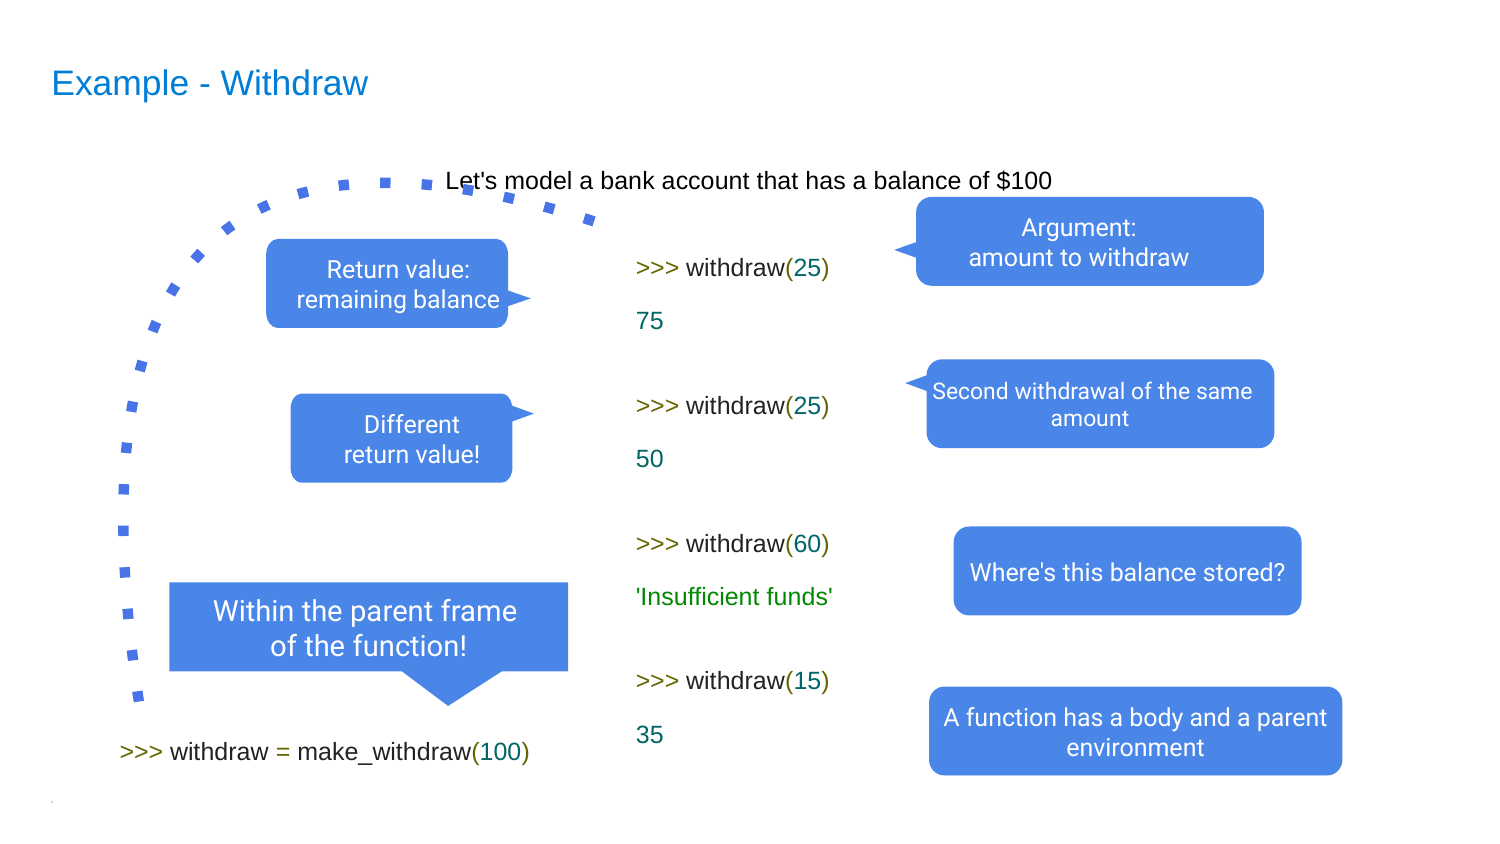

# Example - Withdraw

Let's model a bank account that has a balance of $100

Argument:
amount to withdraw
>>> withdraw(25)
75
>>> withdraw(25)
50
>>> withdraw(60)
'Insufficient funds'
>>> withdraw(15)
35
Return value:
remaining balance
 Second withdrawal of the same amount
Different
return value!
Where's this balance stored?
Within the parent frame
of the function!
A function has a body and a parent environment
>>> withdraw = make_withdraw(100)

7